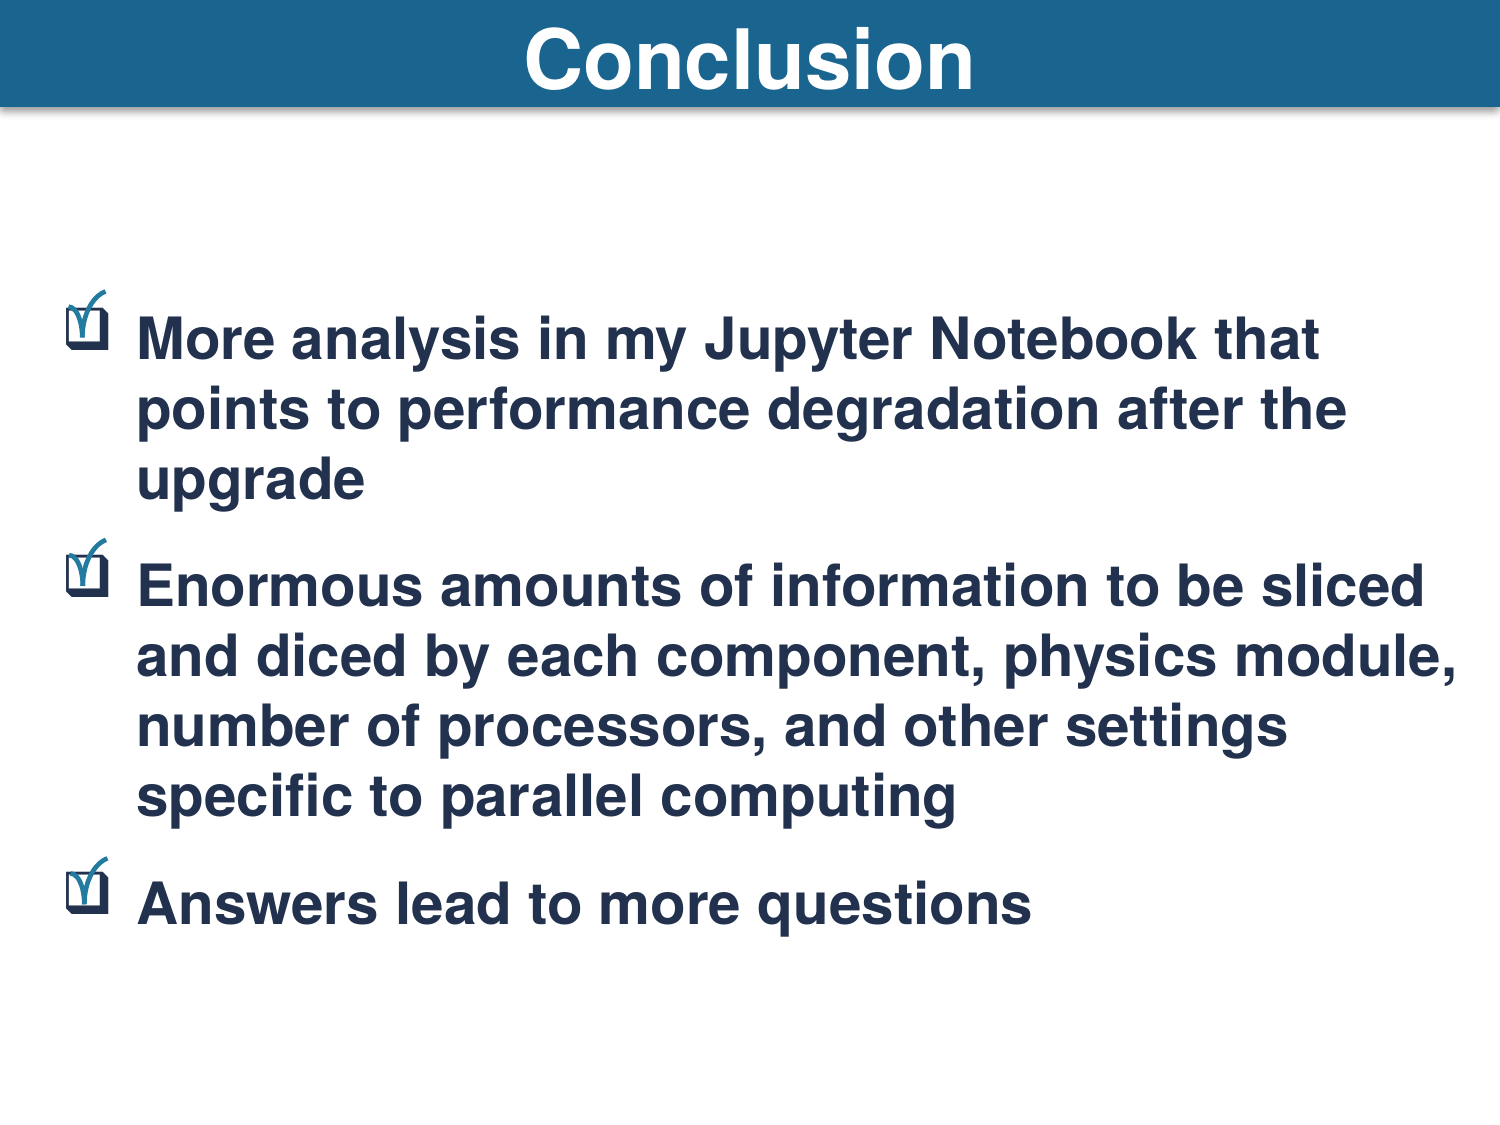

# Conclusion
More analysis in my Jupyter Notebook that points to performance degradation after the upgrade
Enormous amounts of information to be sliced and diced by each component, physics module, number of processors, and other settings specific to parallel computing
Answers lead to more questions

Academic
       Users
Cheyenne